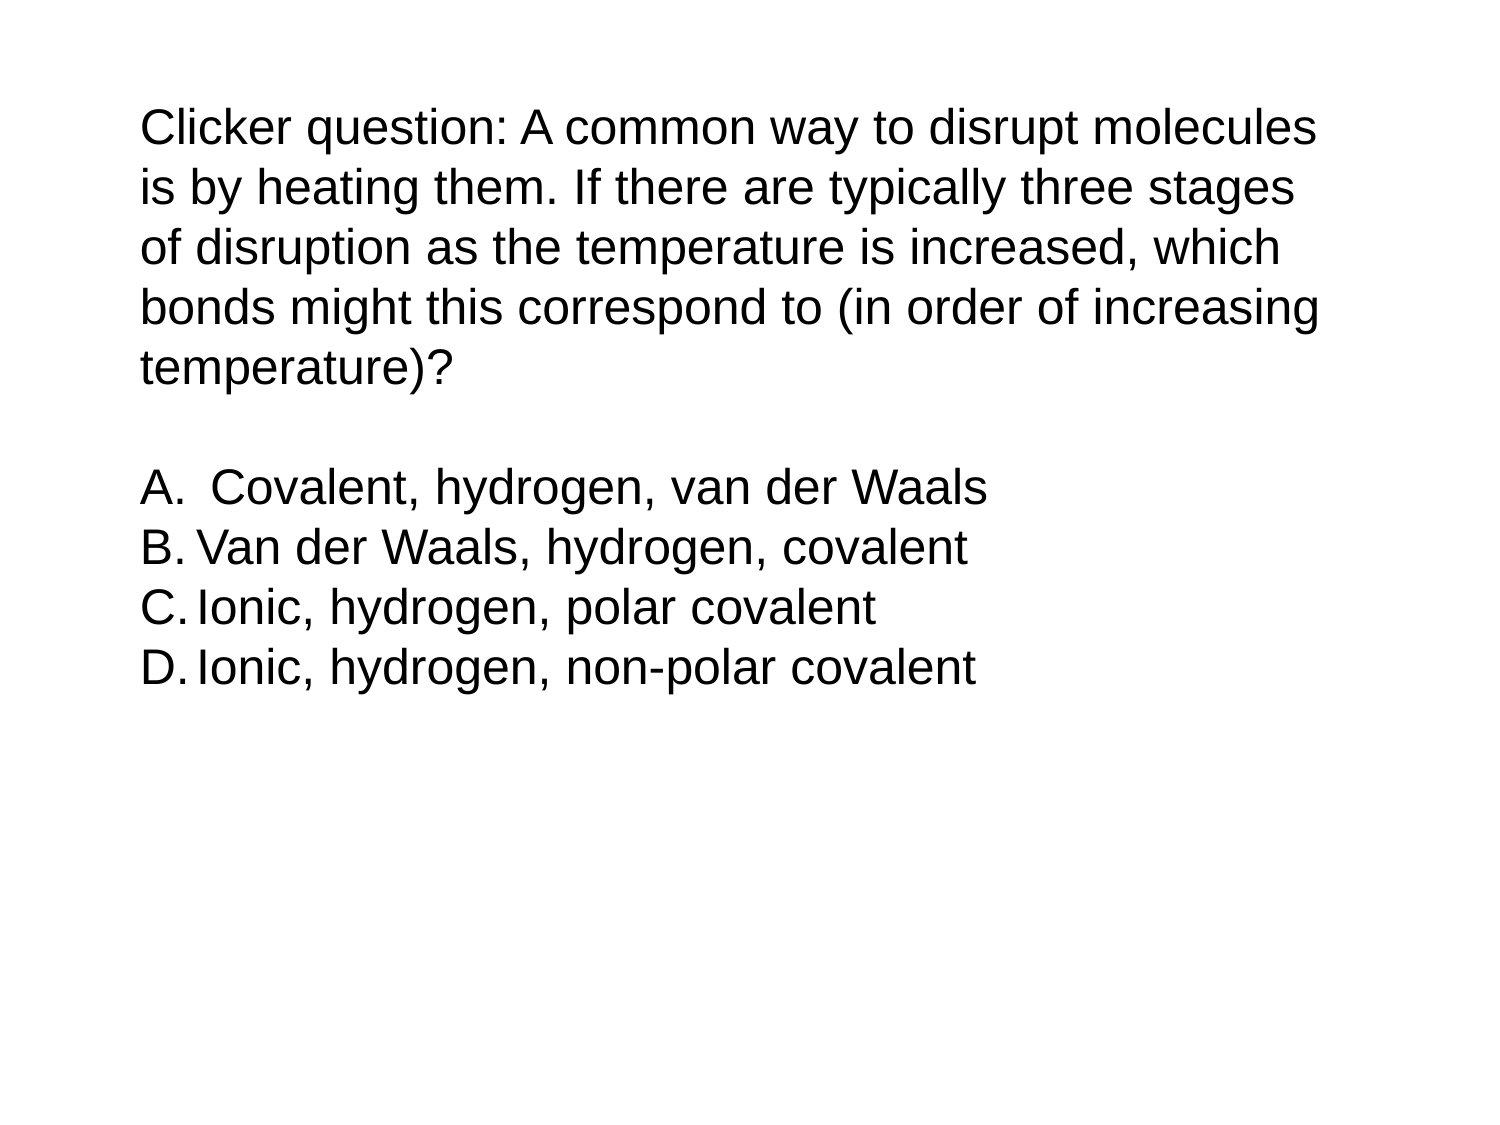

Clicker question: A common way to disrupt molecules is by heating them. If there are typically three stages of disruption as the temperature is increased, which bonds might this correspond to (in order of increasing temperature)?

 Covalent, hydrogen, van der Waals
Van der Waals, hydrogen, covalent
Ionic, hydrogen, polar covalent
Ionic, hydrogen, non-polar covalent